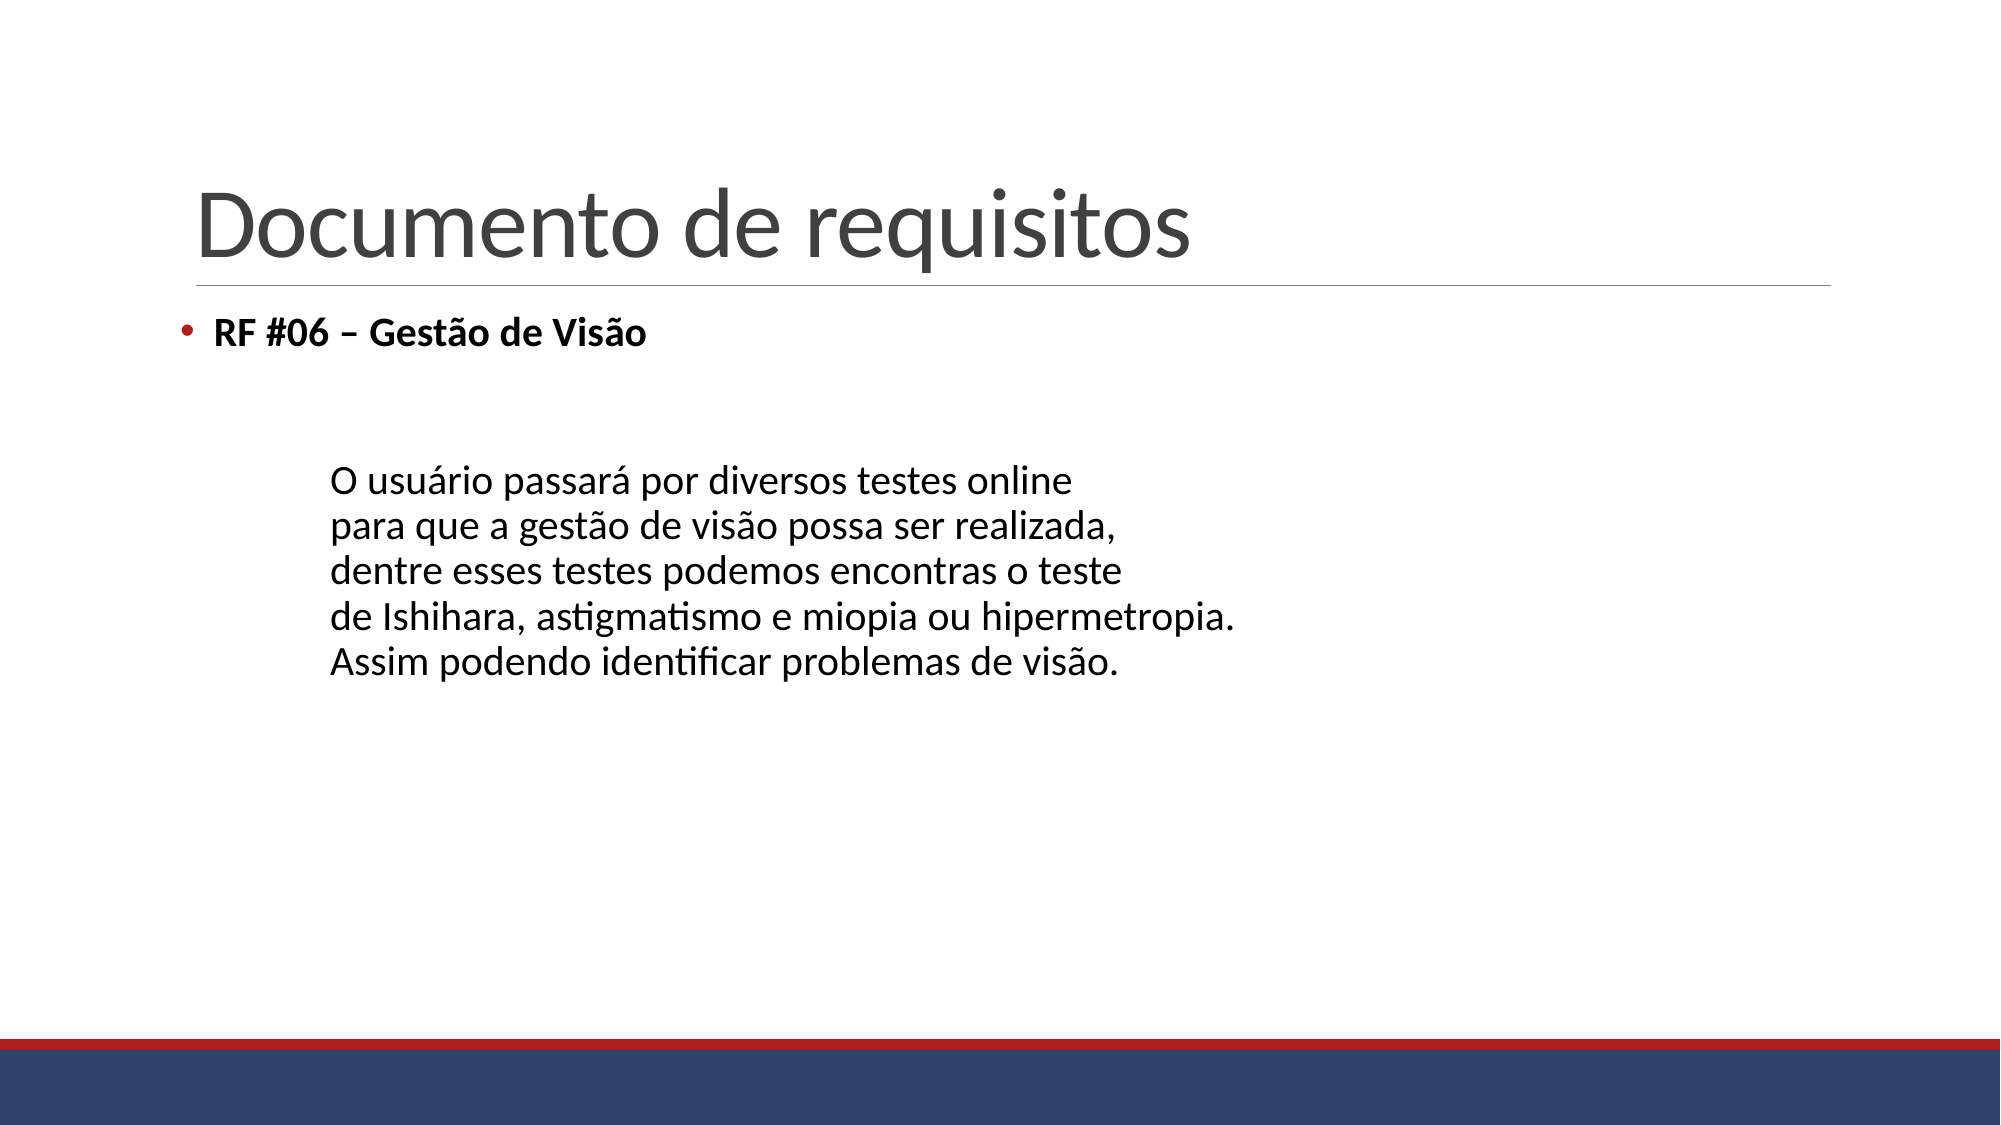

# Documento de requisitos
  RF #06 – Gestão de Visão

	O usuário passará por diversos testes online                                                                          	para que a gestão de visão possa ser realizada,                                                                      	dentre esses testes podemos encontras o teste                                                                        	de Ishihara, astigmatismo e miopia ou hipermetropia.                                                       	Assim podendo identificar problemas de visão.